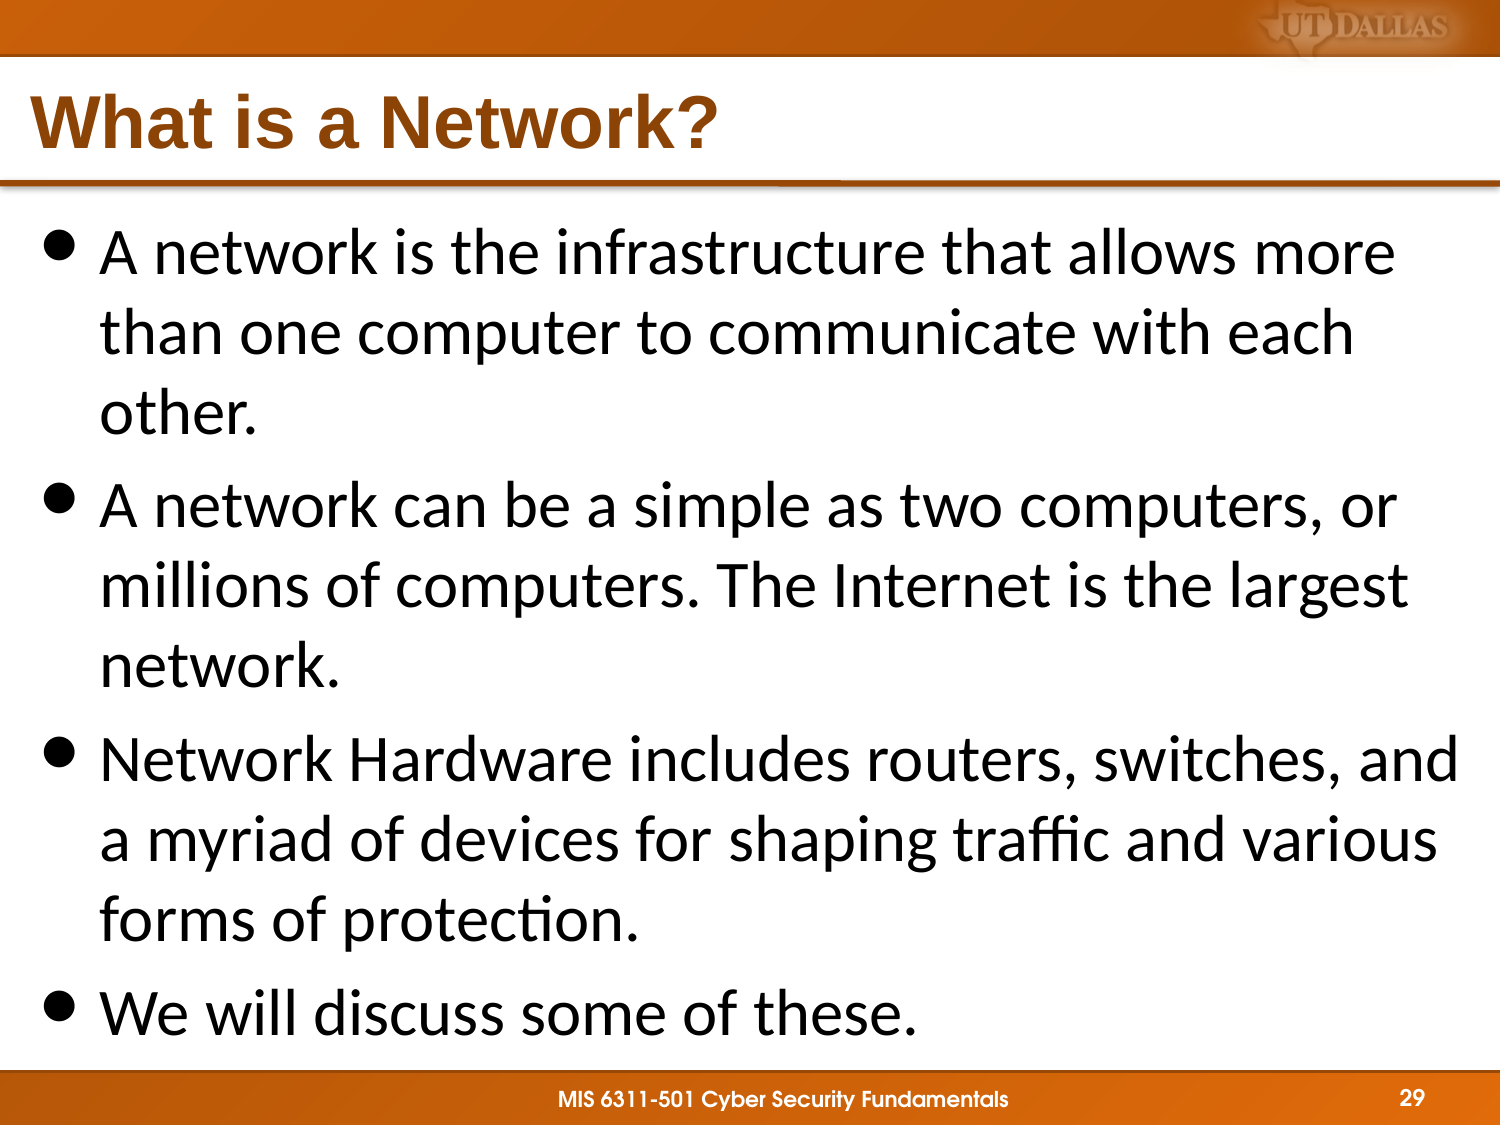

# What is a Network?
A network is the infrastructure that allows more than one computer to communicate with each other.
A network can be a simple as two computers, or millions of computers. The Internet is the largest network.
Network Hardware includes routers, switches, and a myriad of devices for shaping traffic and various forms of protection.
We will discuss some of these.
29